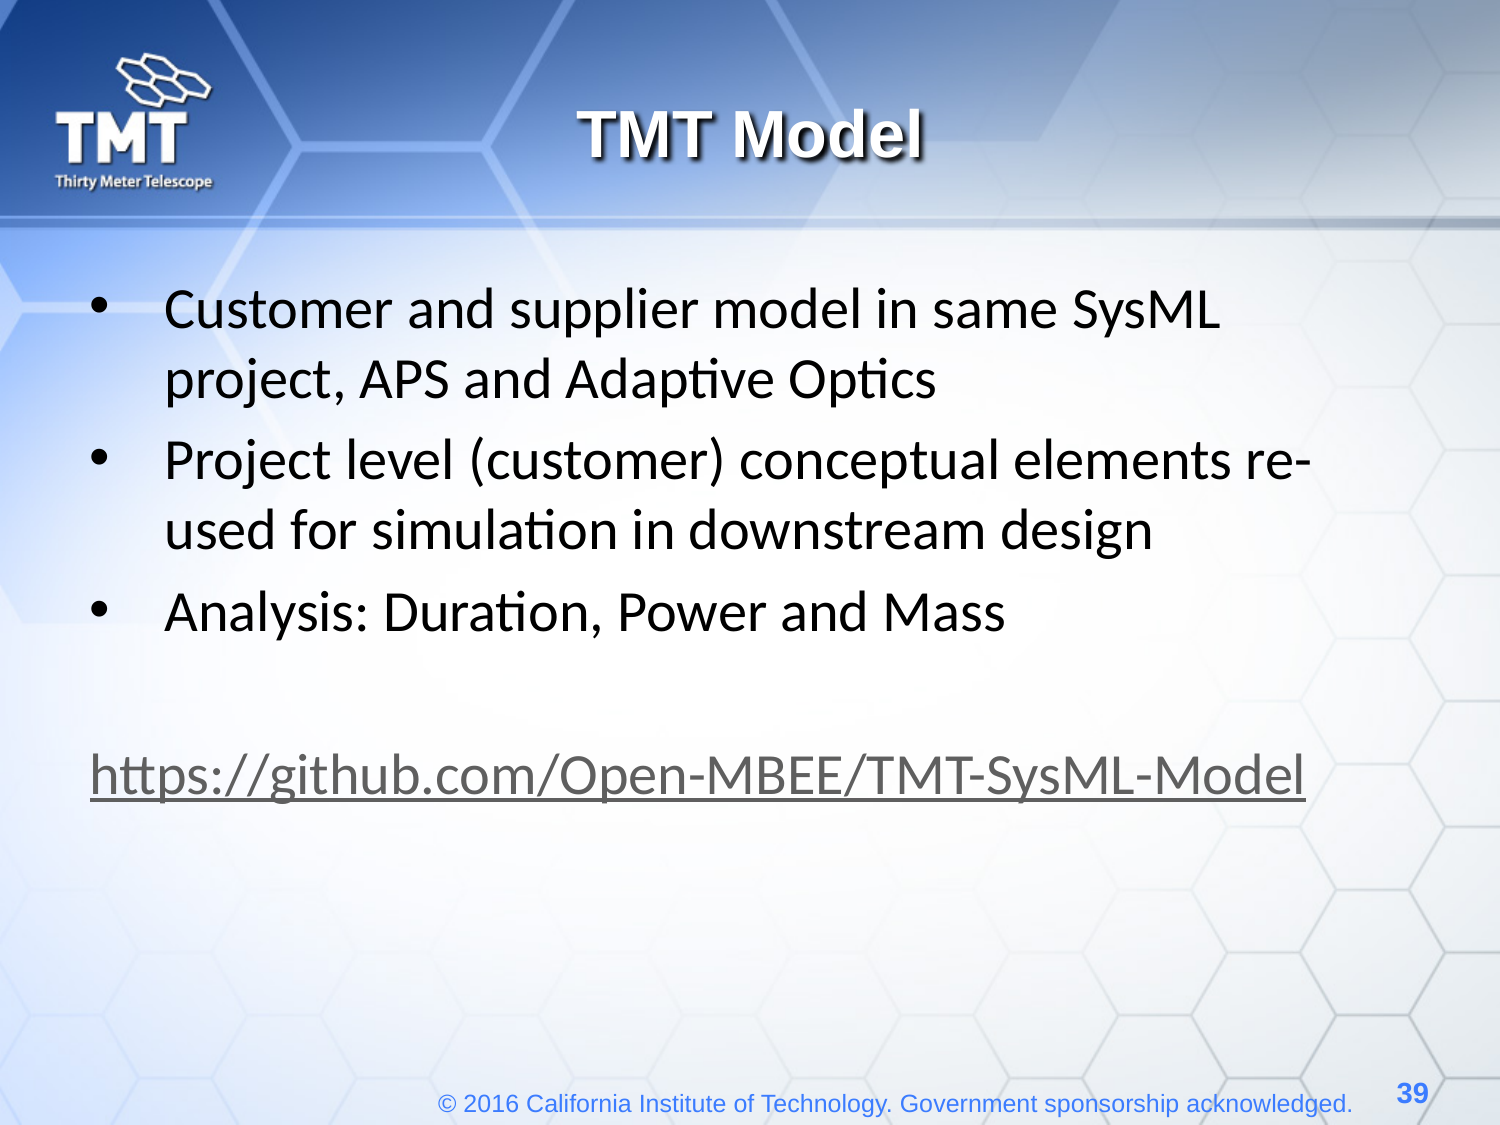

# TMT Model
Customer and supplier model in same SysML project, APS and Adaptive Optics
Project level (customer) conceptual elements re-used for simulation in downstream design
Analysis: Duration, Power and Mass

https://github.com/Open-MBEE/TMT-SysML-Model